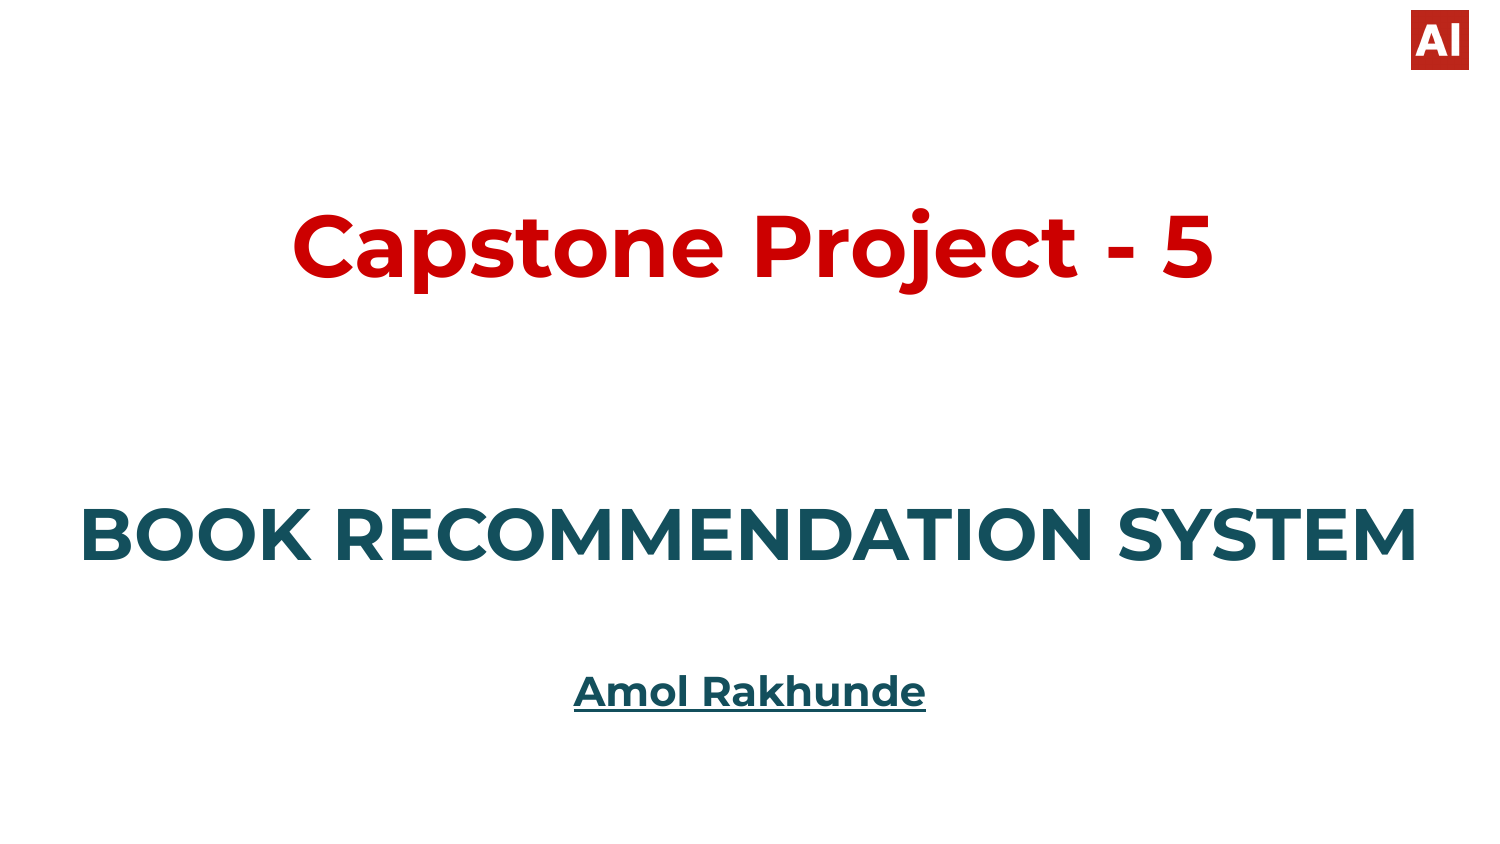

# Capstone Project - 5

BOOK RECOMMENDATION SYSTEM

Amol Rakhunde